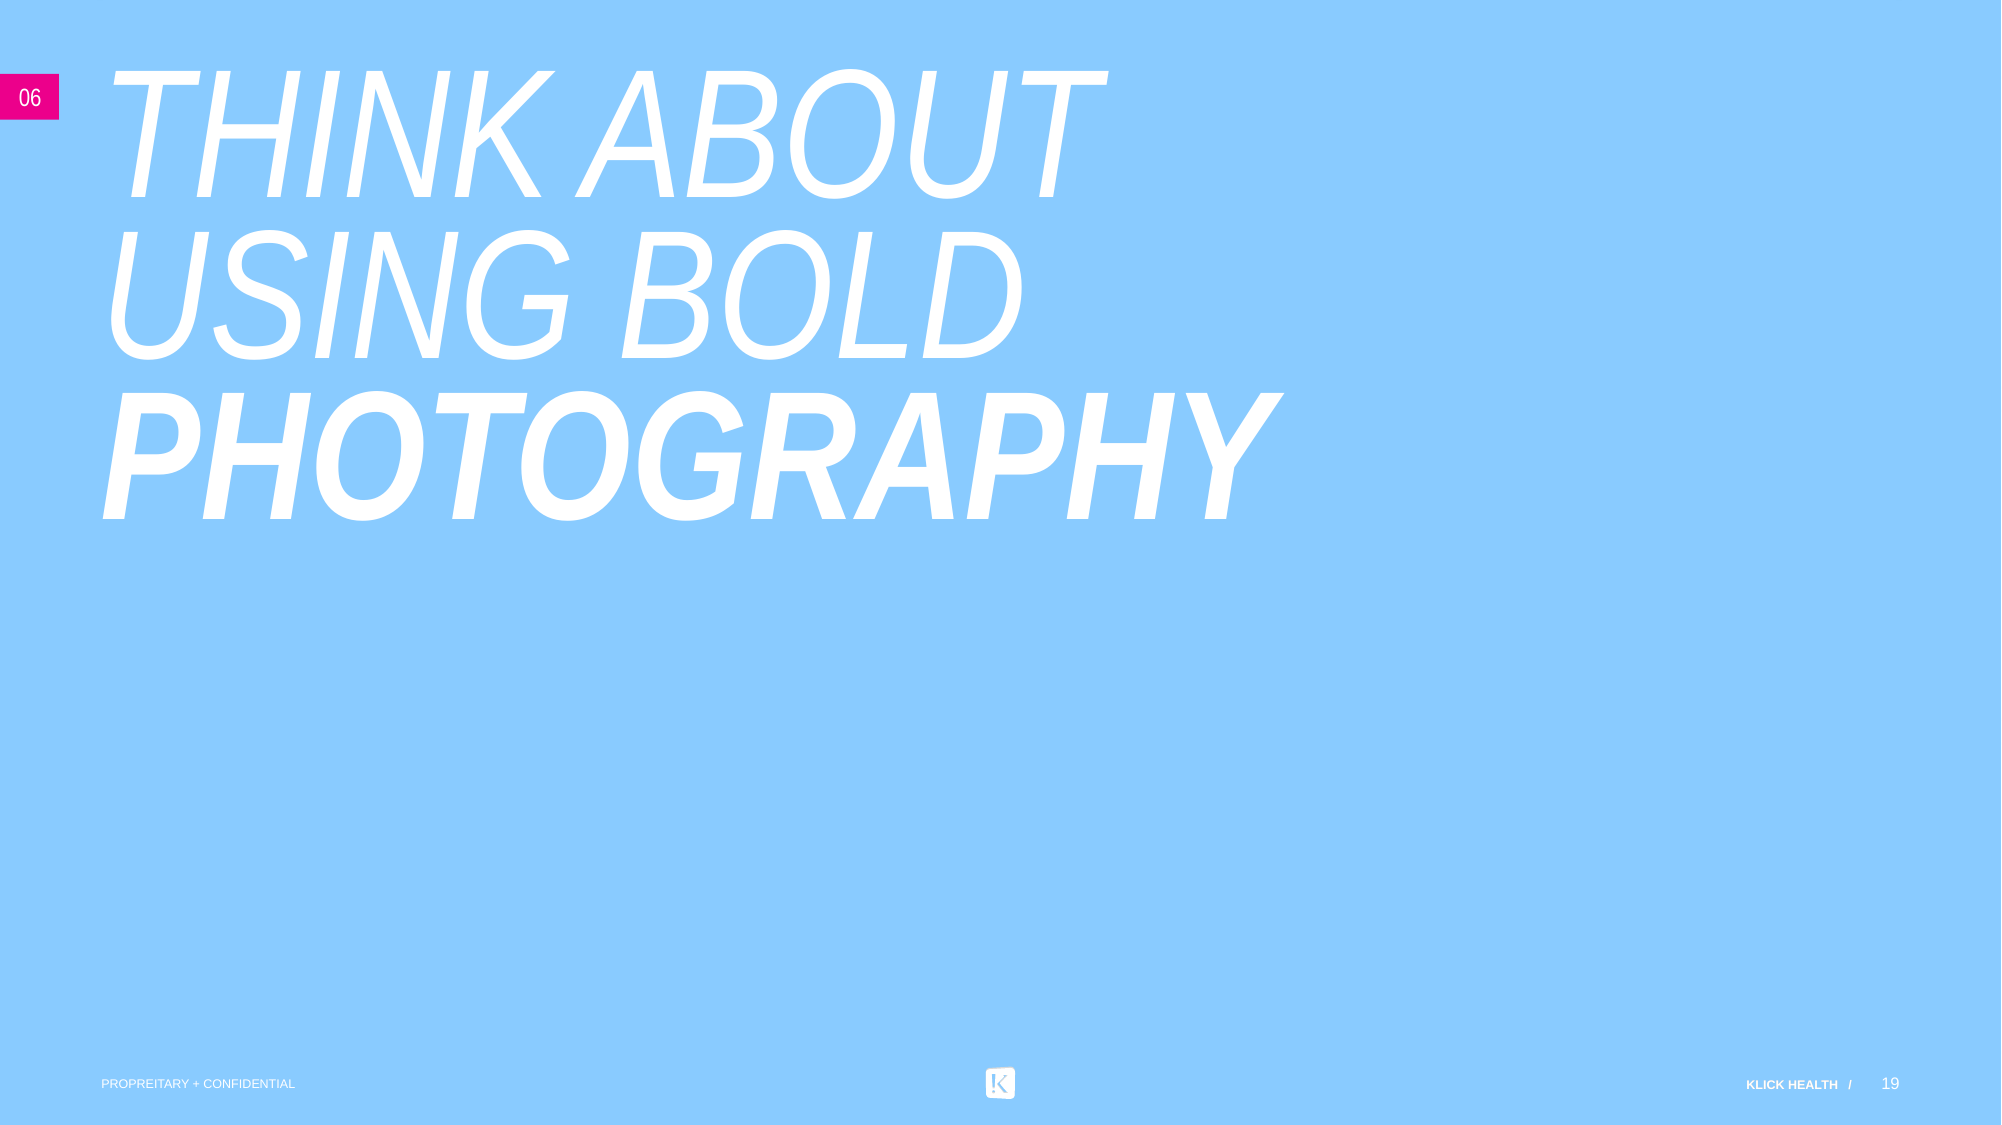

# Think about using bold PHOTOGRAPHY
06
19